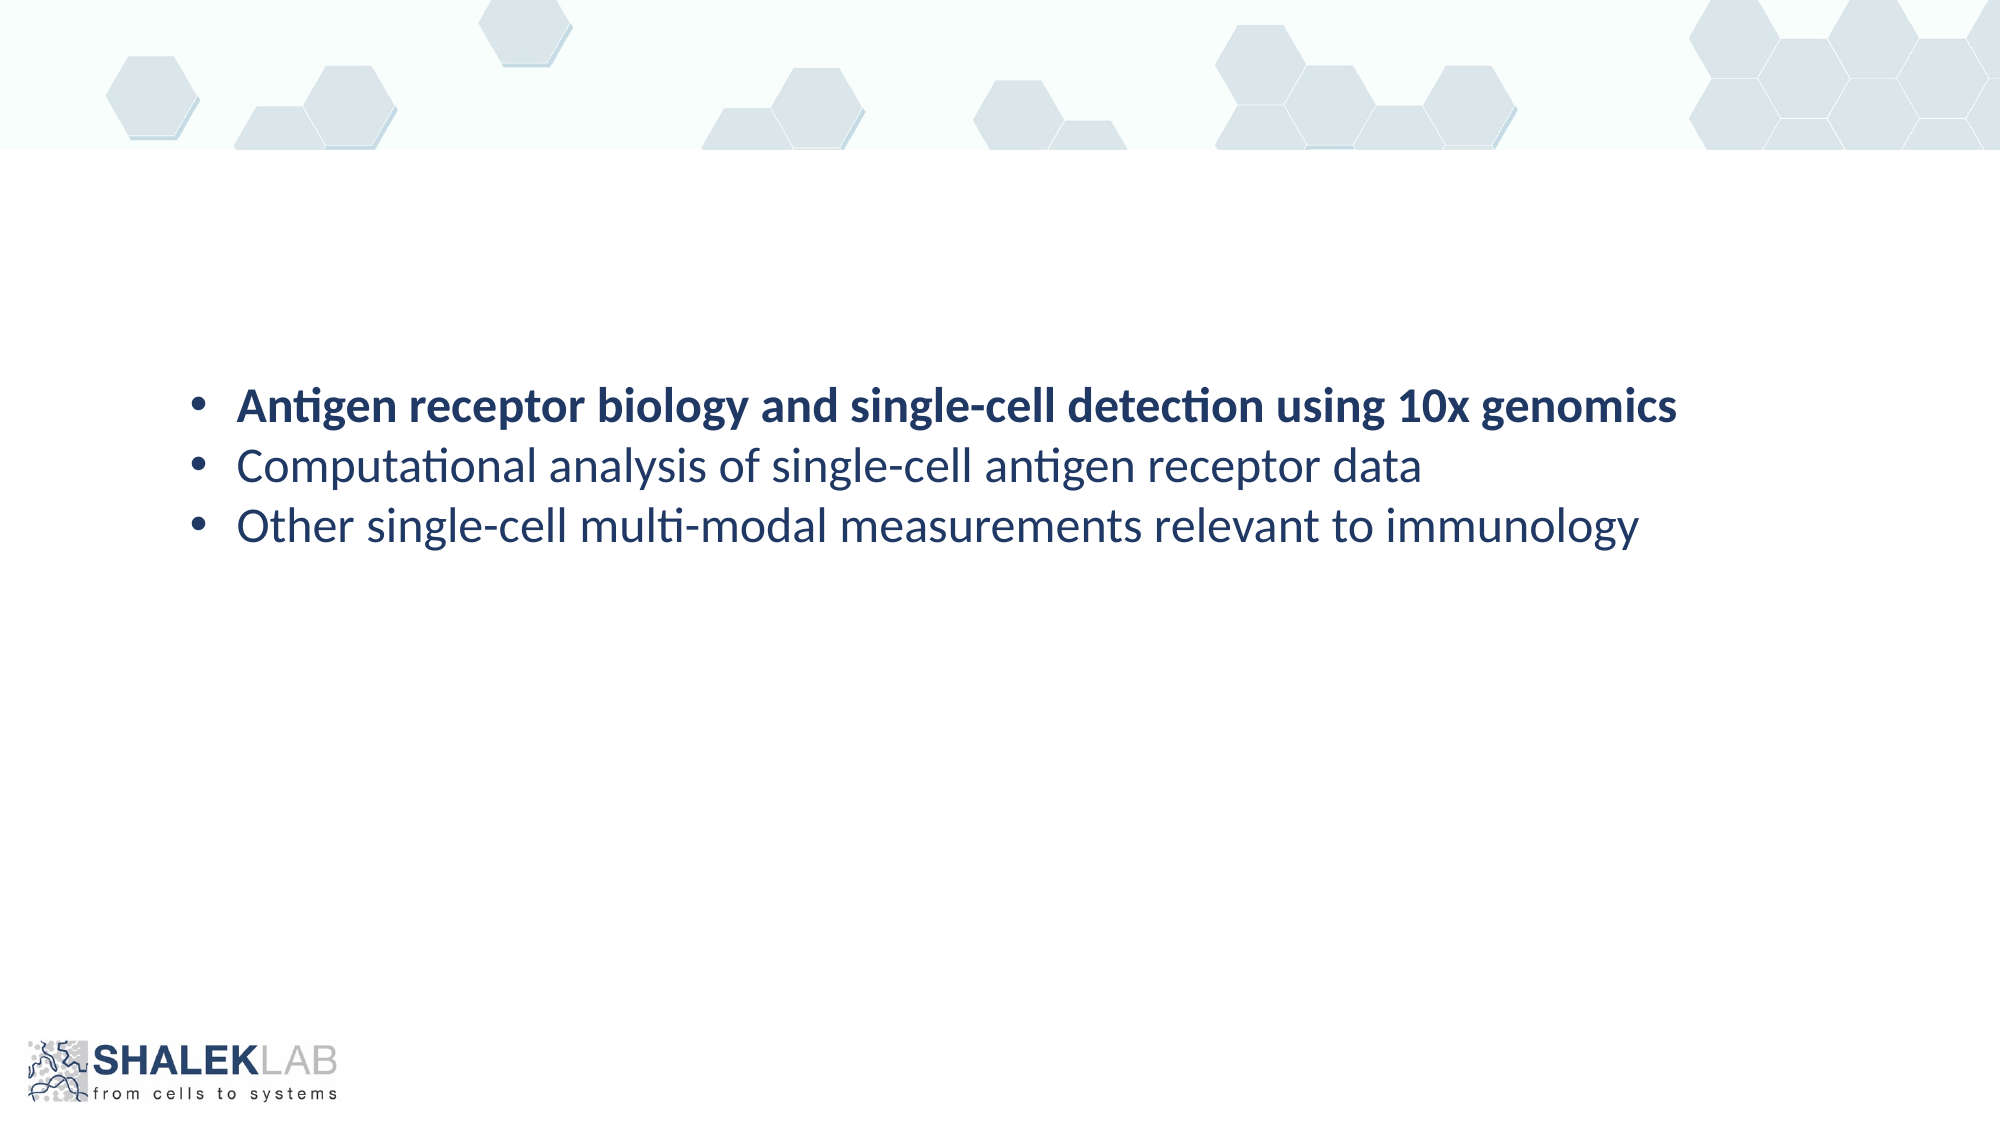

Antigen receptor biology and single-cell detection using 10x genomics
Computational analysis of single-cell antigen receptor data
Other single-cell multi-modal measurements relevant to immunology